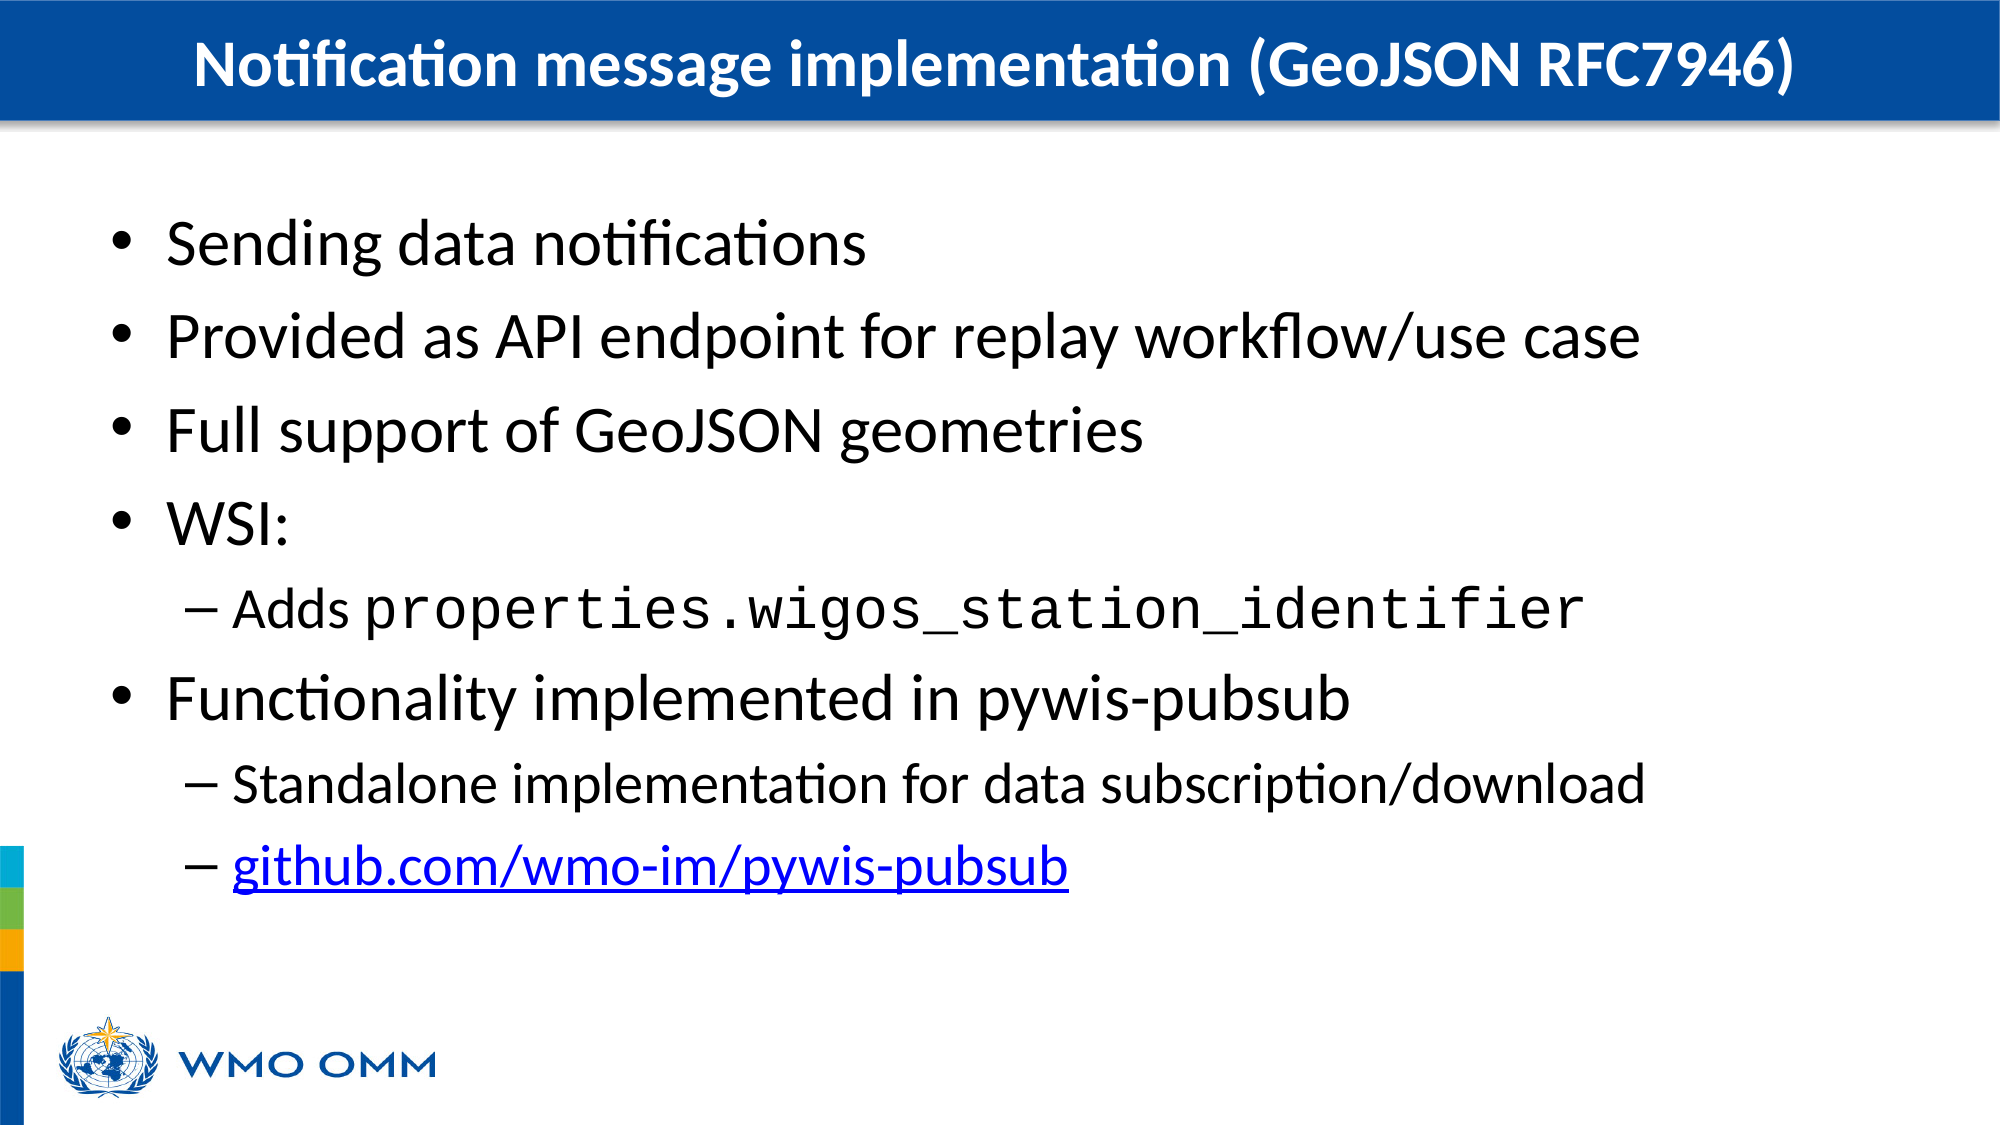

Notification message implementation (GeoJSON RFC7946)
Sending data notifications
Provided as API endpoint for replay workflow/use case
Full support of GeoJSON geometries
WSI:
Adds properties.wigos_station_identifier
Functionality implemented in pywis-pubsub
Standalone implementation for data subscription/download
github.com/wmo-im/pywis-pubsub